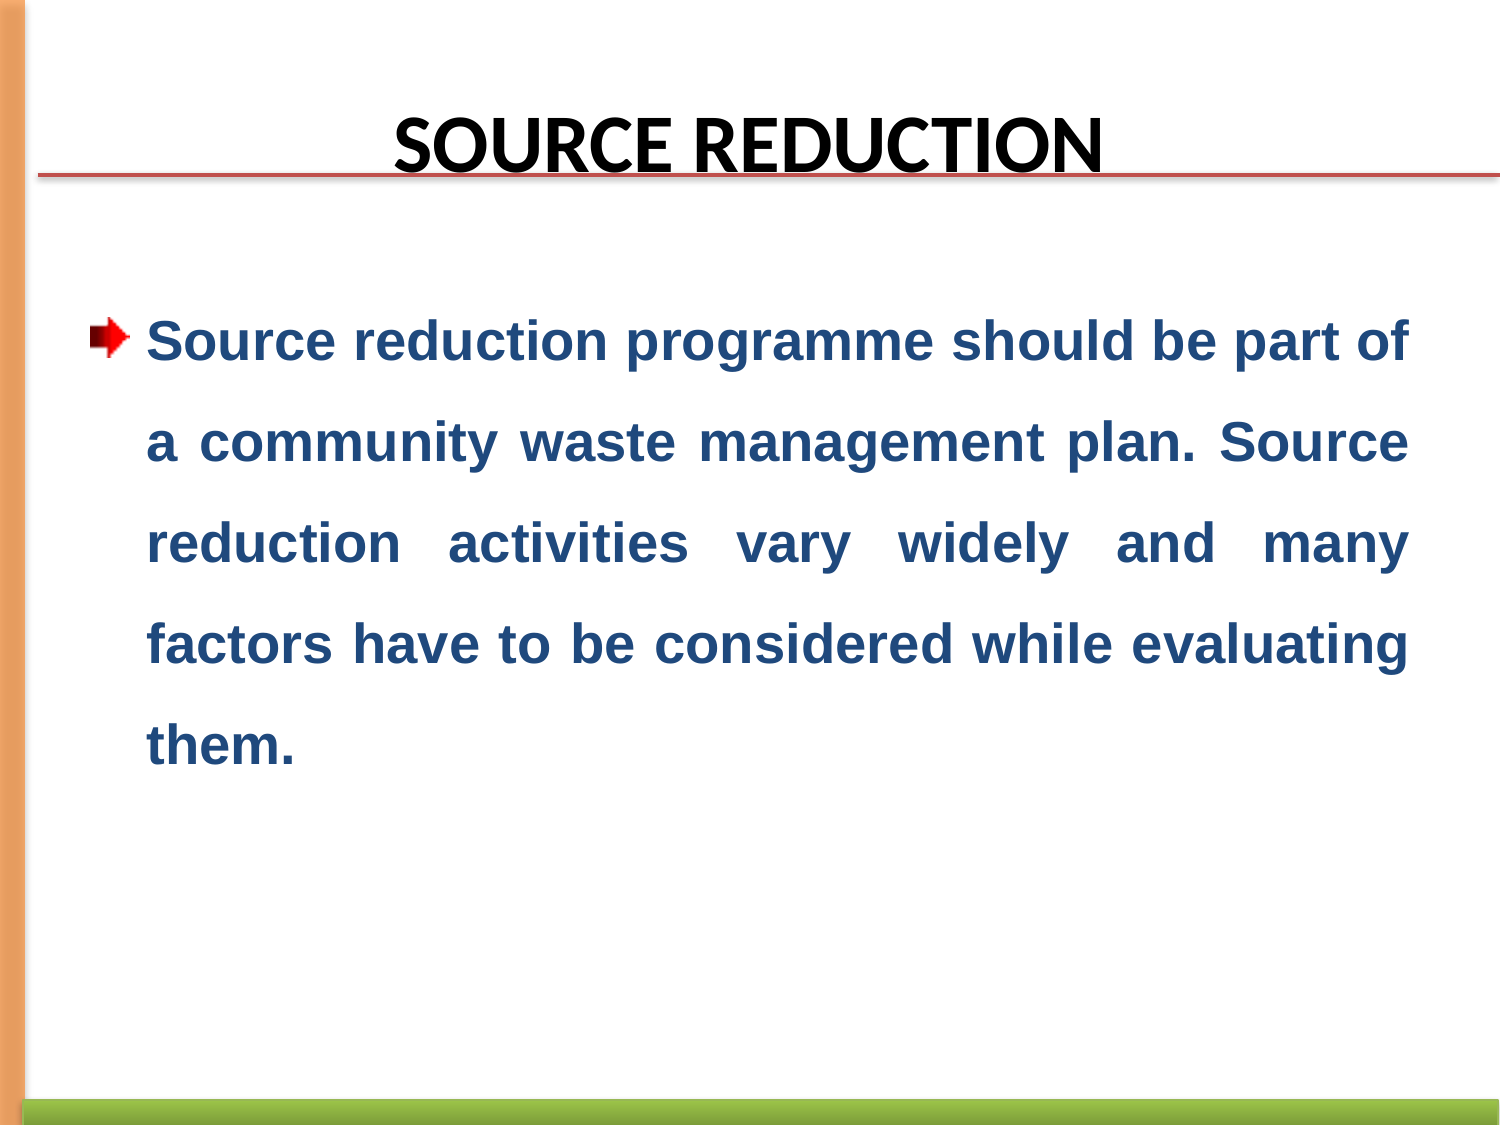

# SOURCE REDUCTION
Source reduction programme should be part of a community waste management plan. Source reduction activities vary widely and many factors have to be considered while evaluating them.